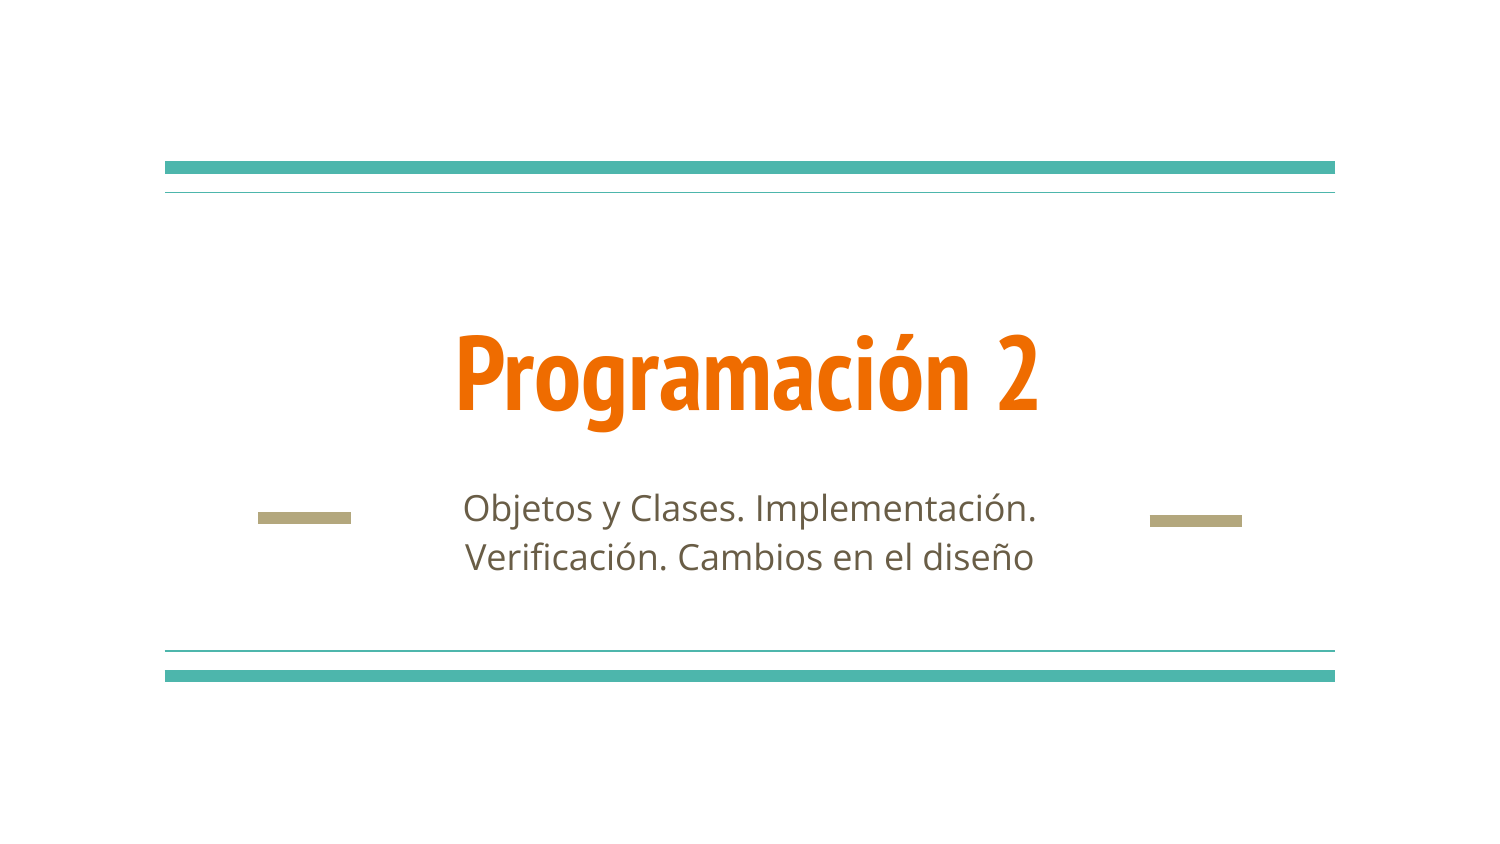

# Programación 2
Objetos y Clases. Implementación. Verificación. Cambios en el diseño